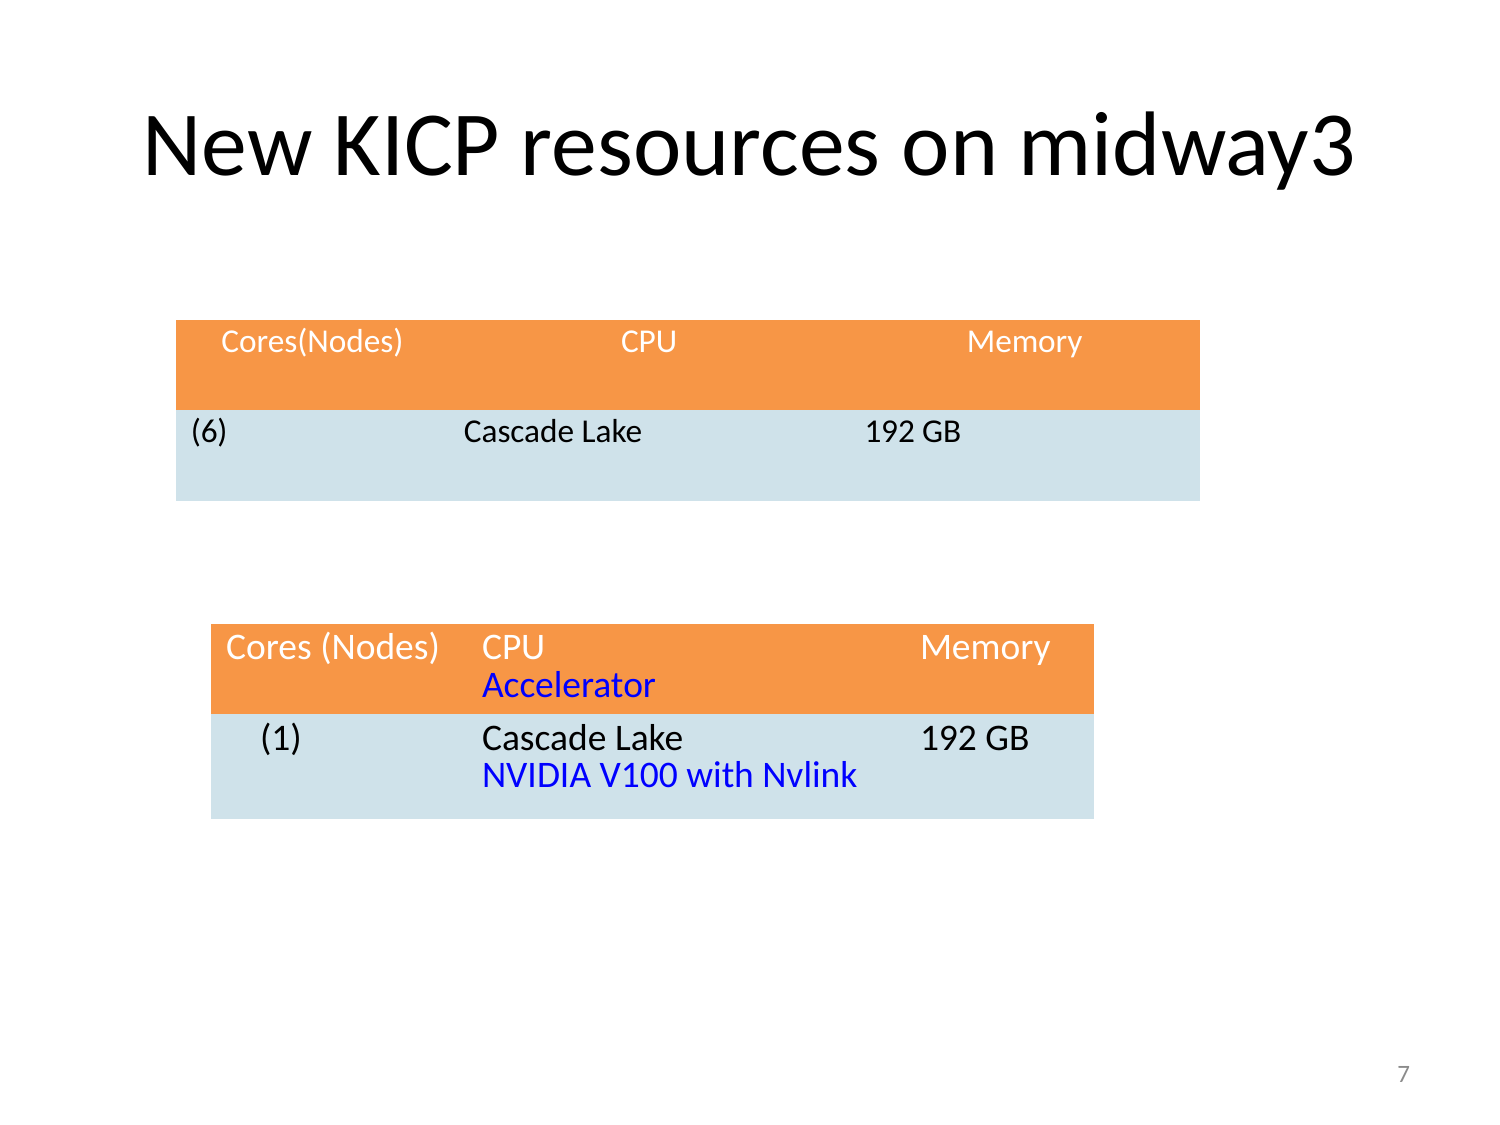

# New KICP resources on midway3
| Cores(Nodes) | CPU | Memory |
| --- | --- | --- |
| (6) | Cascade Lake | 192 GB |
| Cores (Nodes) | CPU Accelerator | Memory |
| --- | --- | --- |
| (1) | Cascade Lake NVIDIA V100 with Nvlink | 192 GB |
7